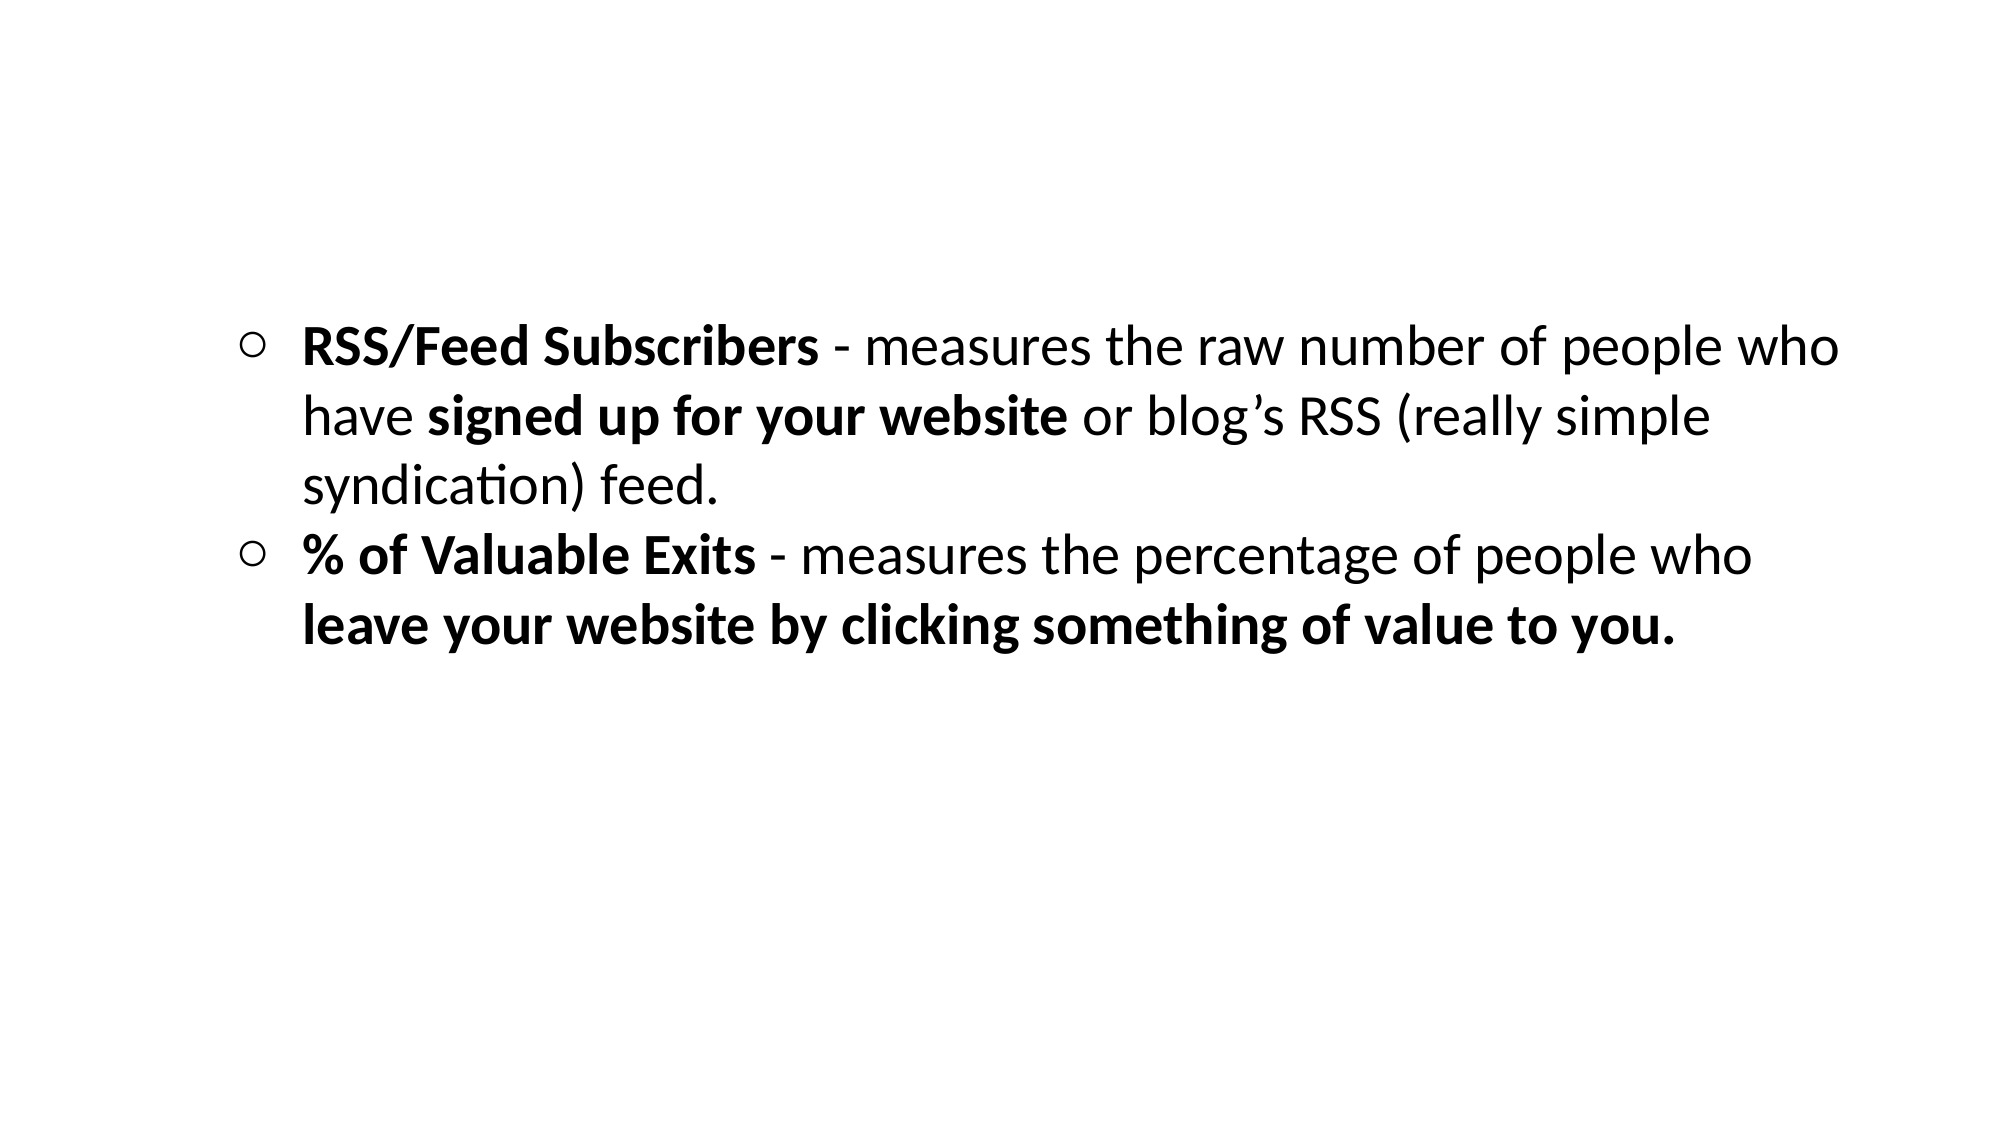

#
RSS/Feed Subscribers - measures the raw number of people who have signed up for your website or blog’s RSS (really simple syndication) feed.
% of Valuable Exits - measures the percentage of people who leave your website by clicking something of value to you.